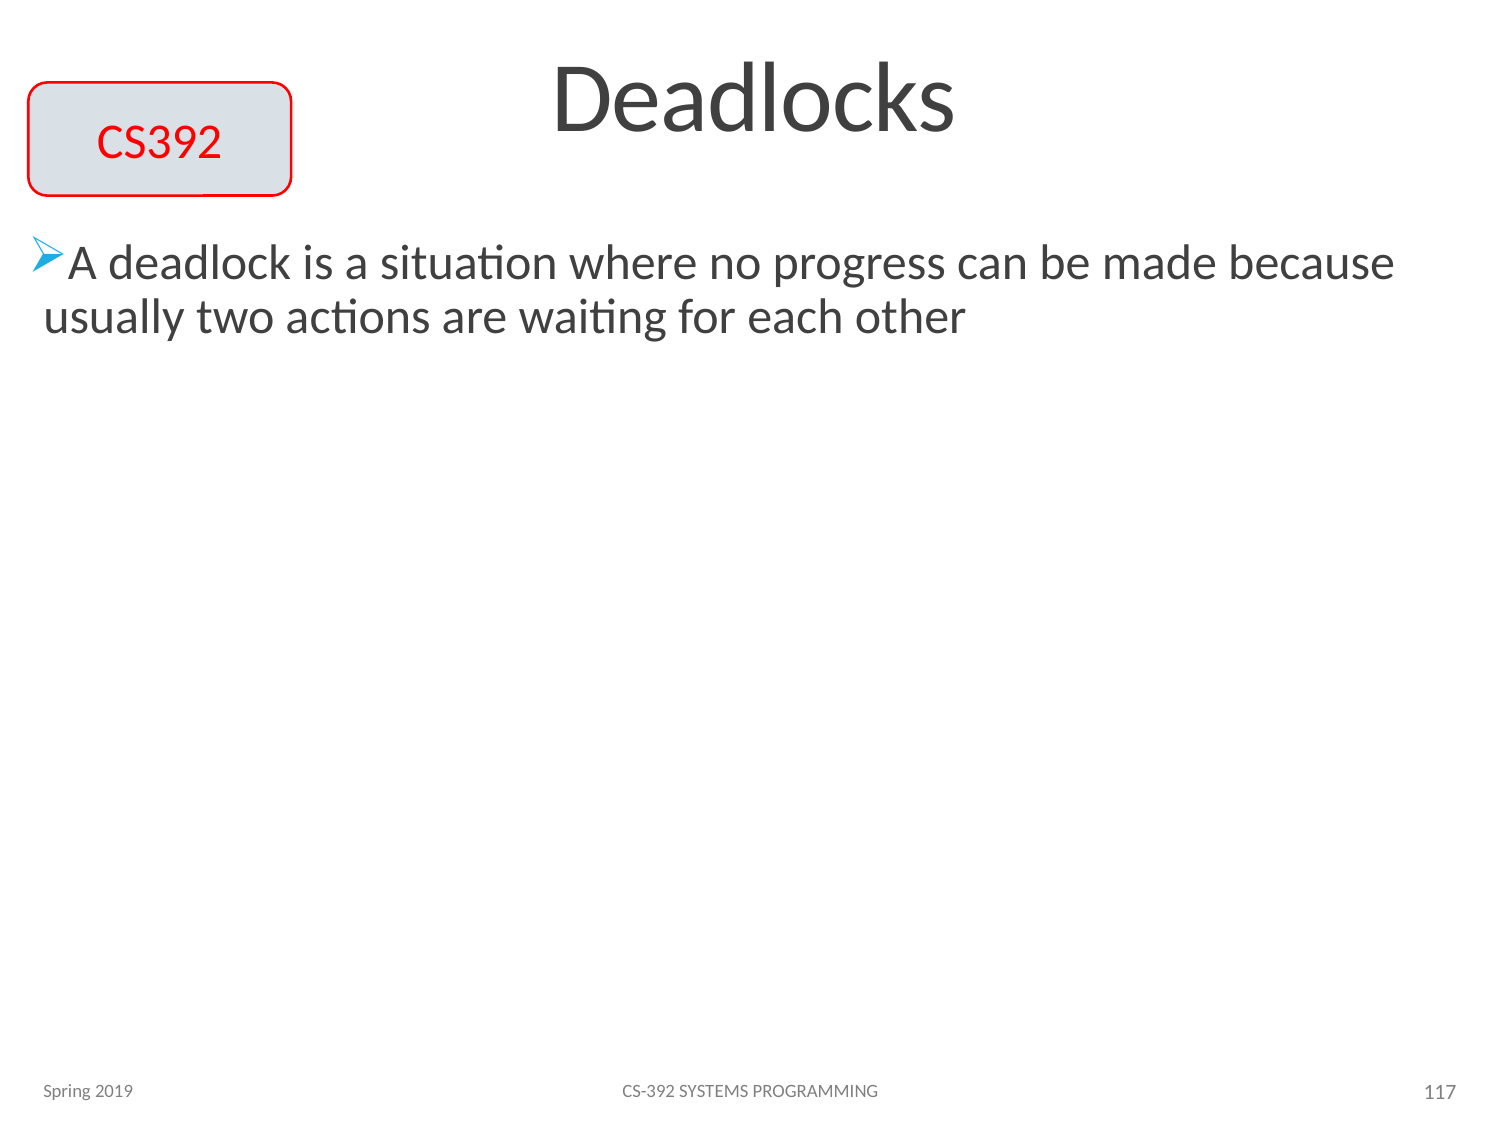

# Deadlocks
CS392
A deadlock is a situation where no progress can be made because usually two actions are waiting for each other

Spring 2019
CS-392 Systems Programming
117